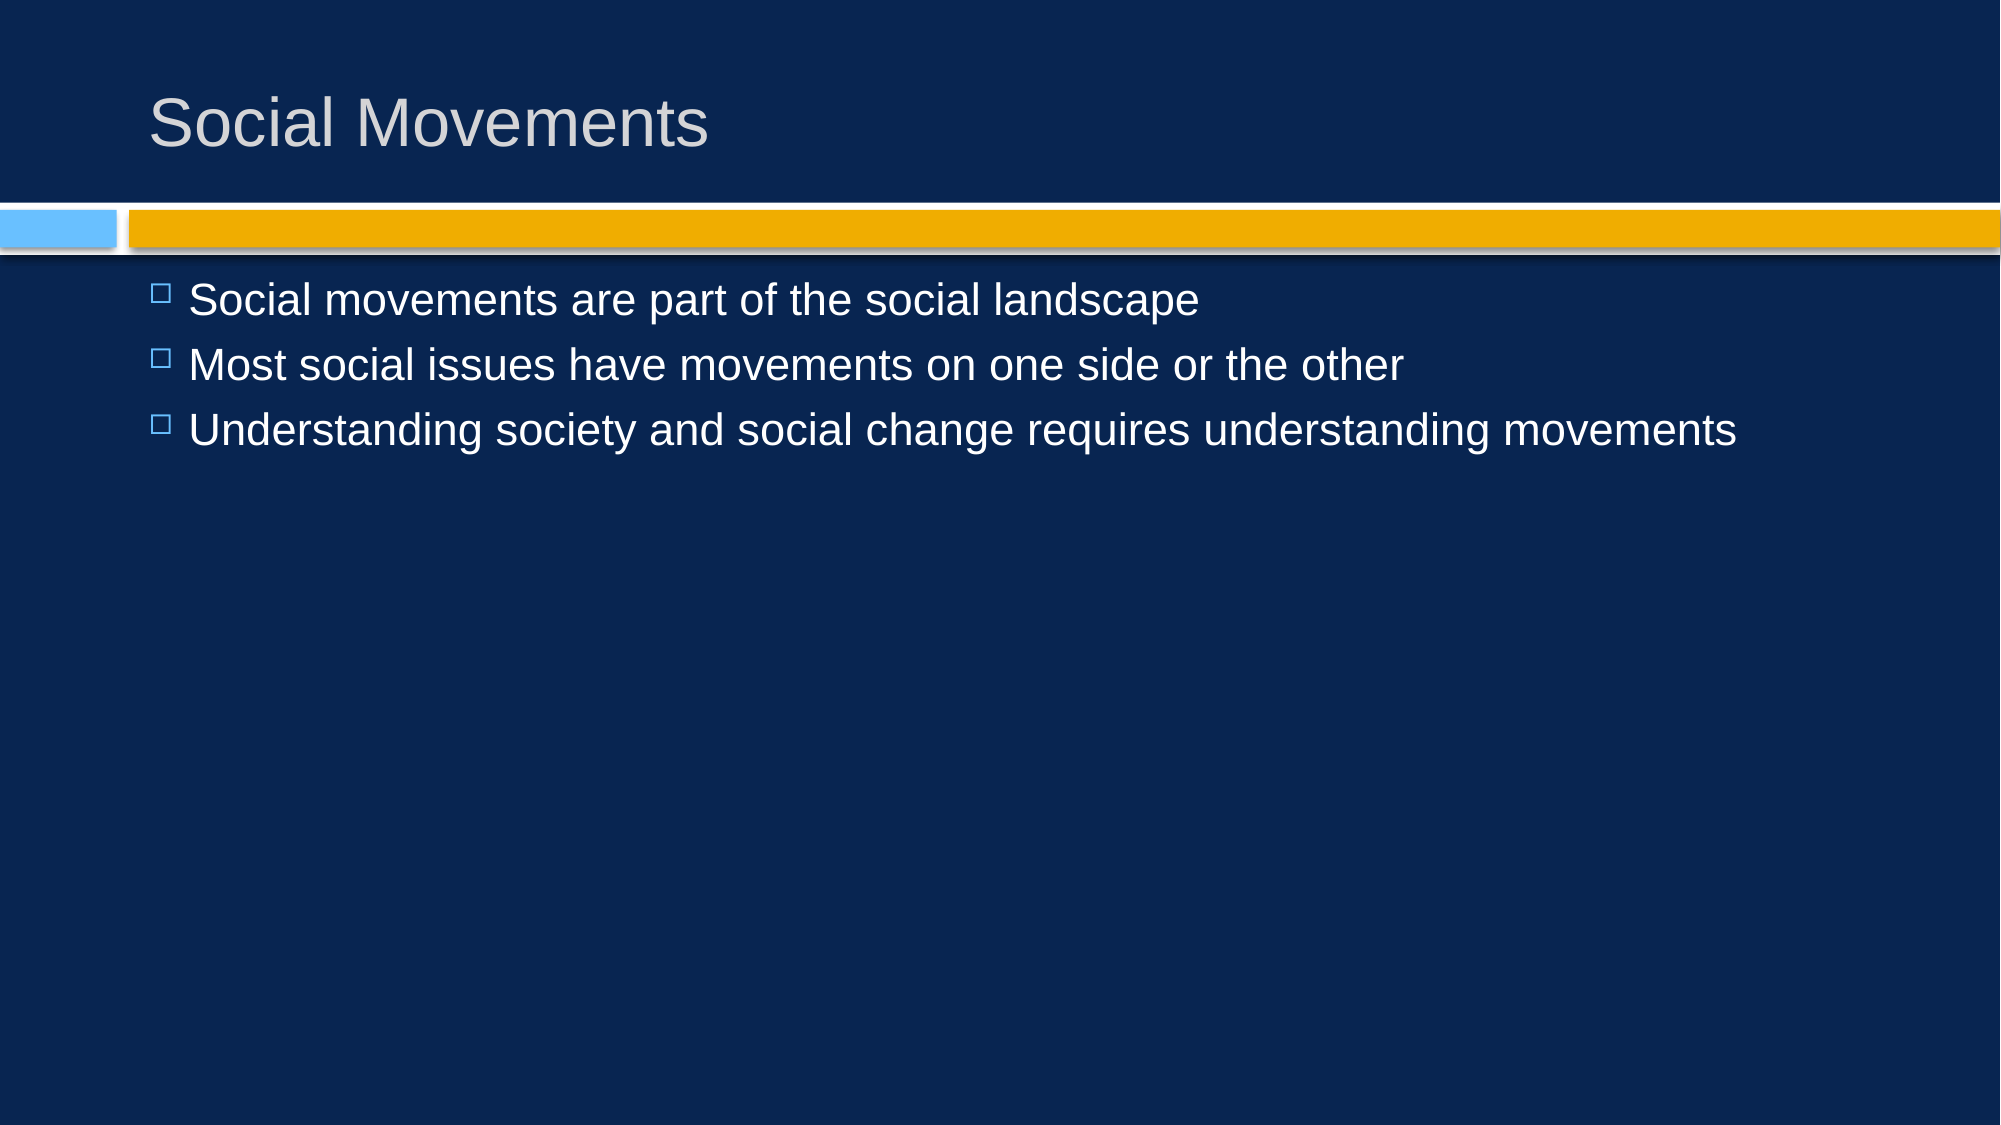

# Social Movements
Social movements are part of the social landscape
Most social issues have movements on one side or the other
Understanding society and social change requires understanding movements